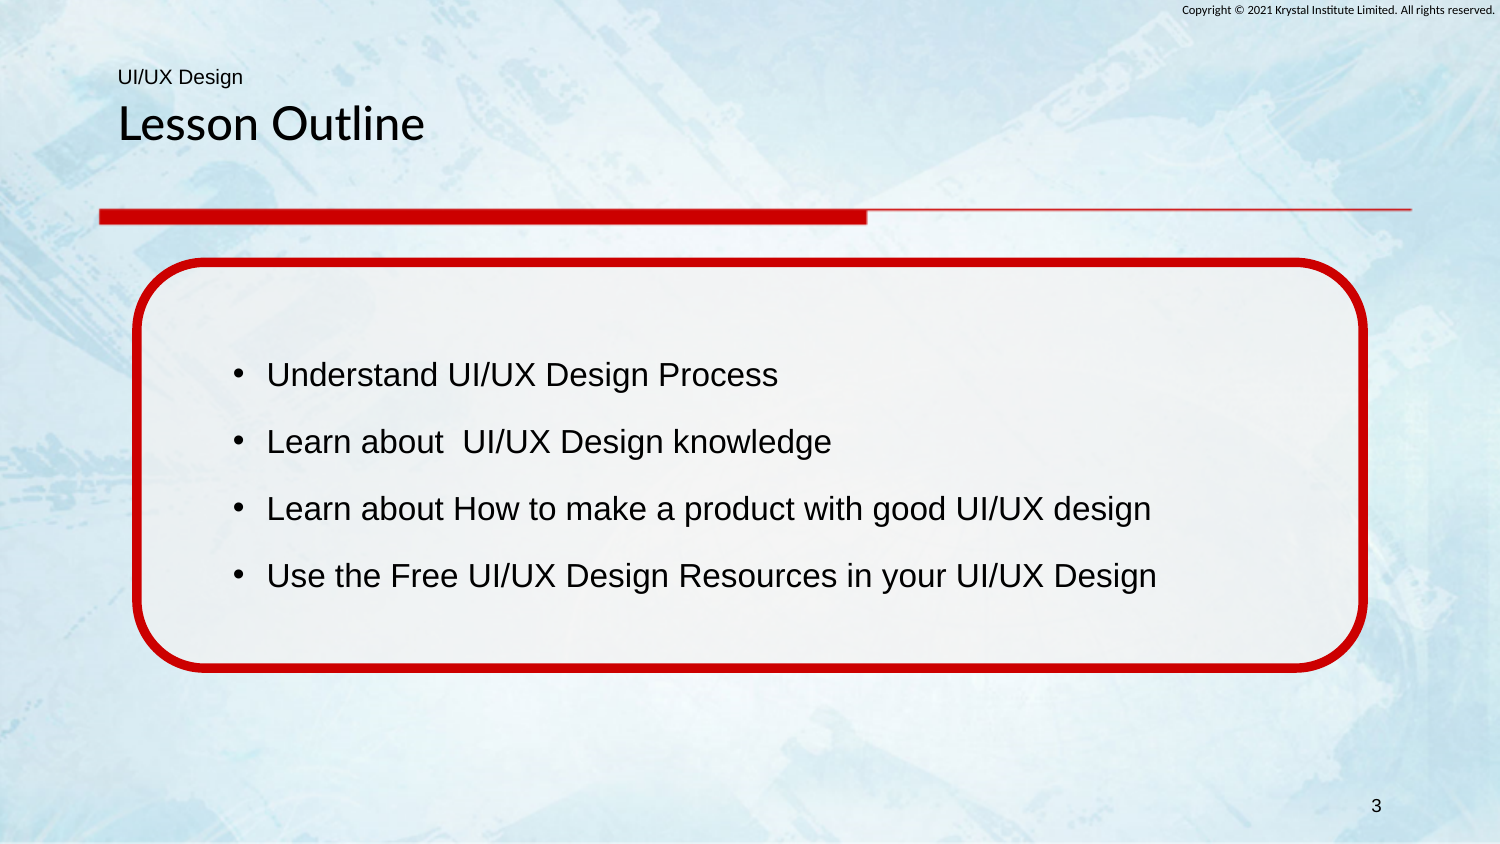

# Lesson Outline
Understand UI/UX Design Process
Learn about  UI/UX Design knowledge
Learn about How to make a product with good UI/UX design
Use the Free UI/UX Design Resources in your UI/UX Design

3